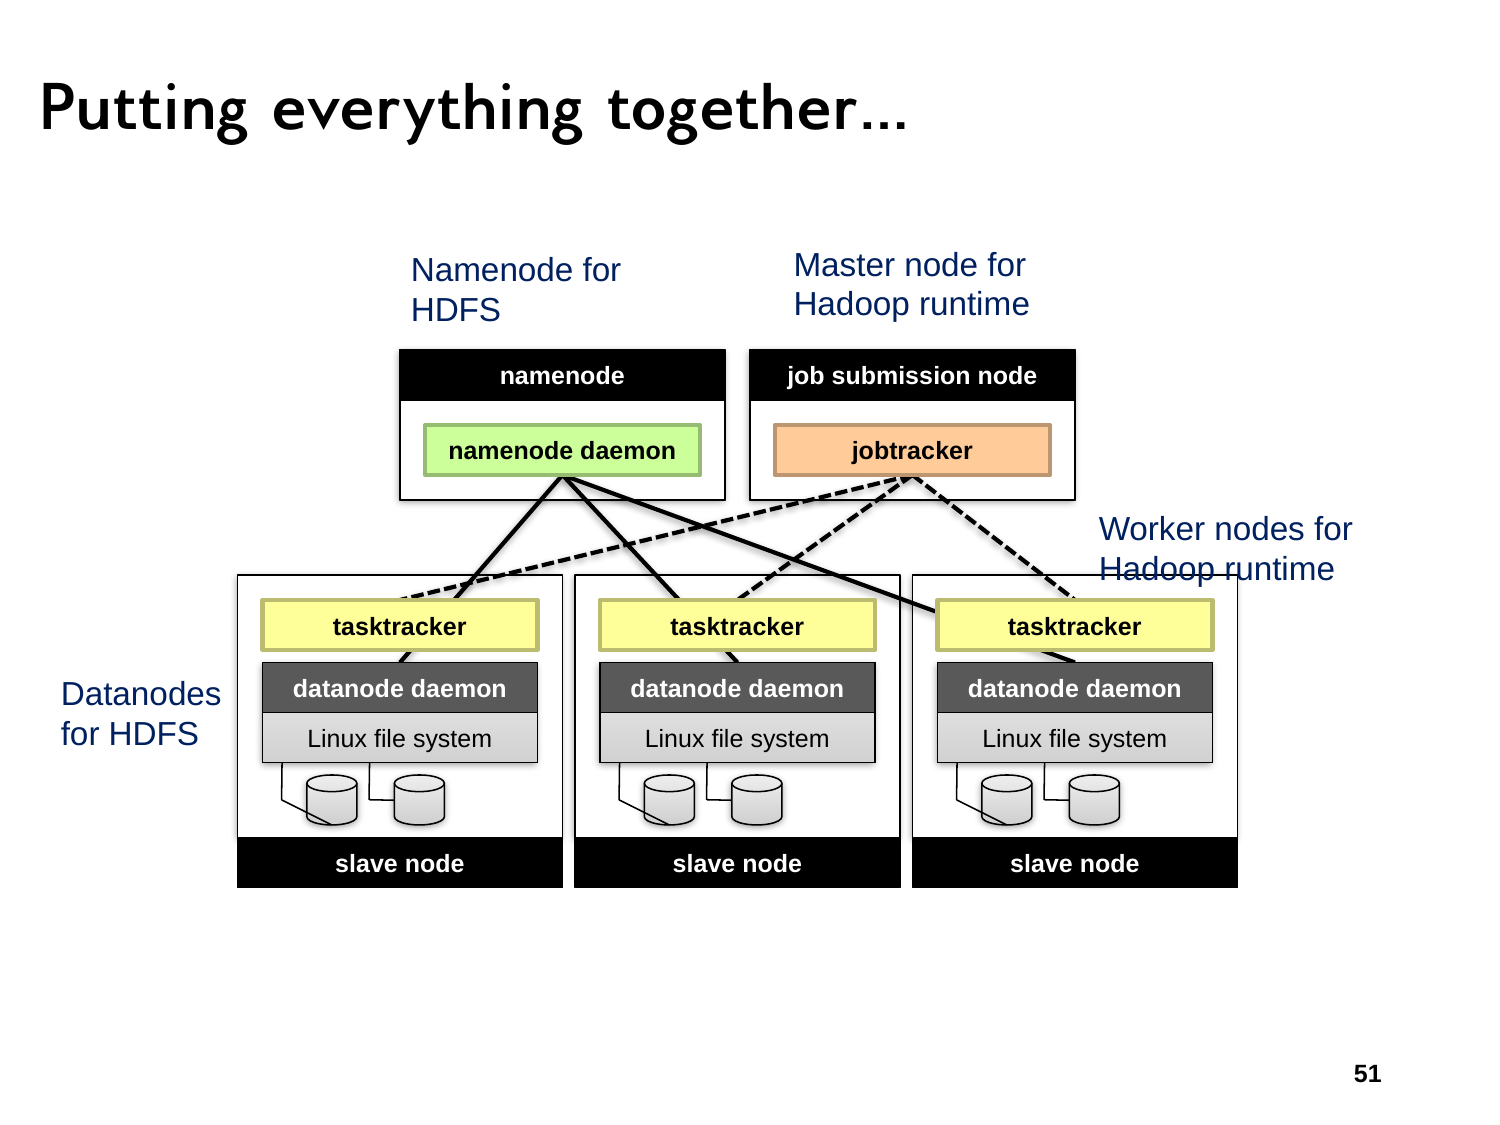

# Putting everything together…
Master node for Hadoop runtime
Namenode for HDFS

namenode

job submission node

namenode daemon
jobtracker
Worker nodes for Hadoop runtime

tasktracker
tasktracker
tasktracker

datanode daemon

datanode daemon

datanode daemon
Datanodes for HDFS
Linux file system
Linux file system
Linux file system
…
…
…

slave node
slave node
slave node
51